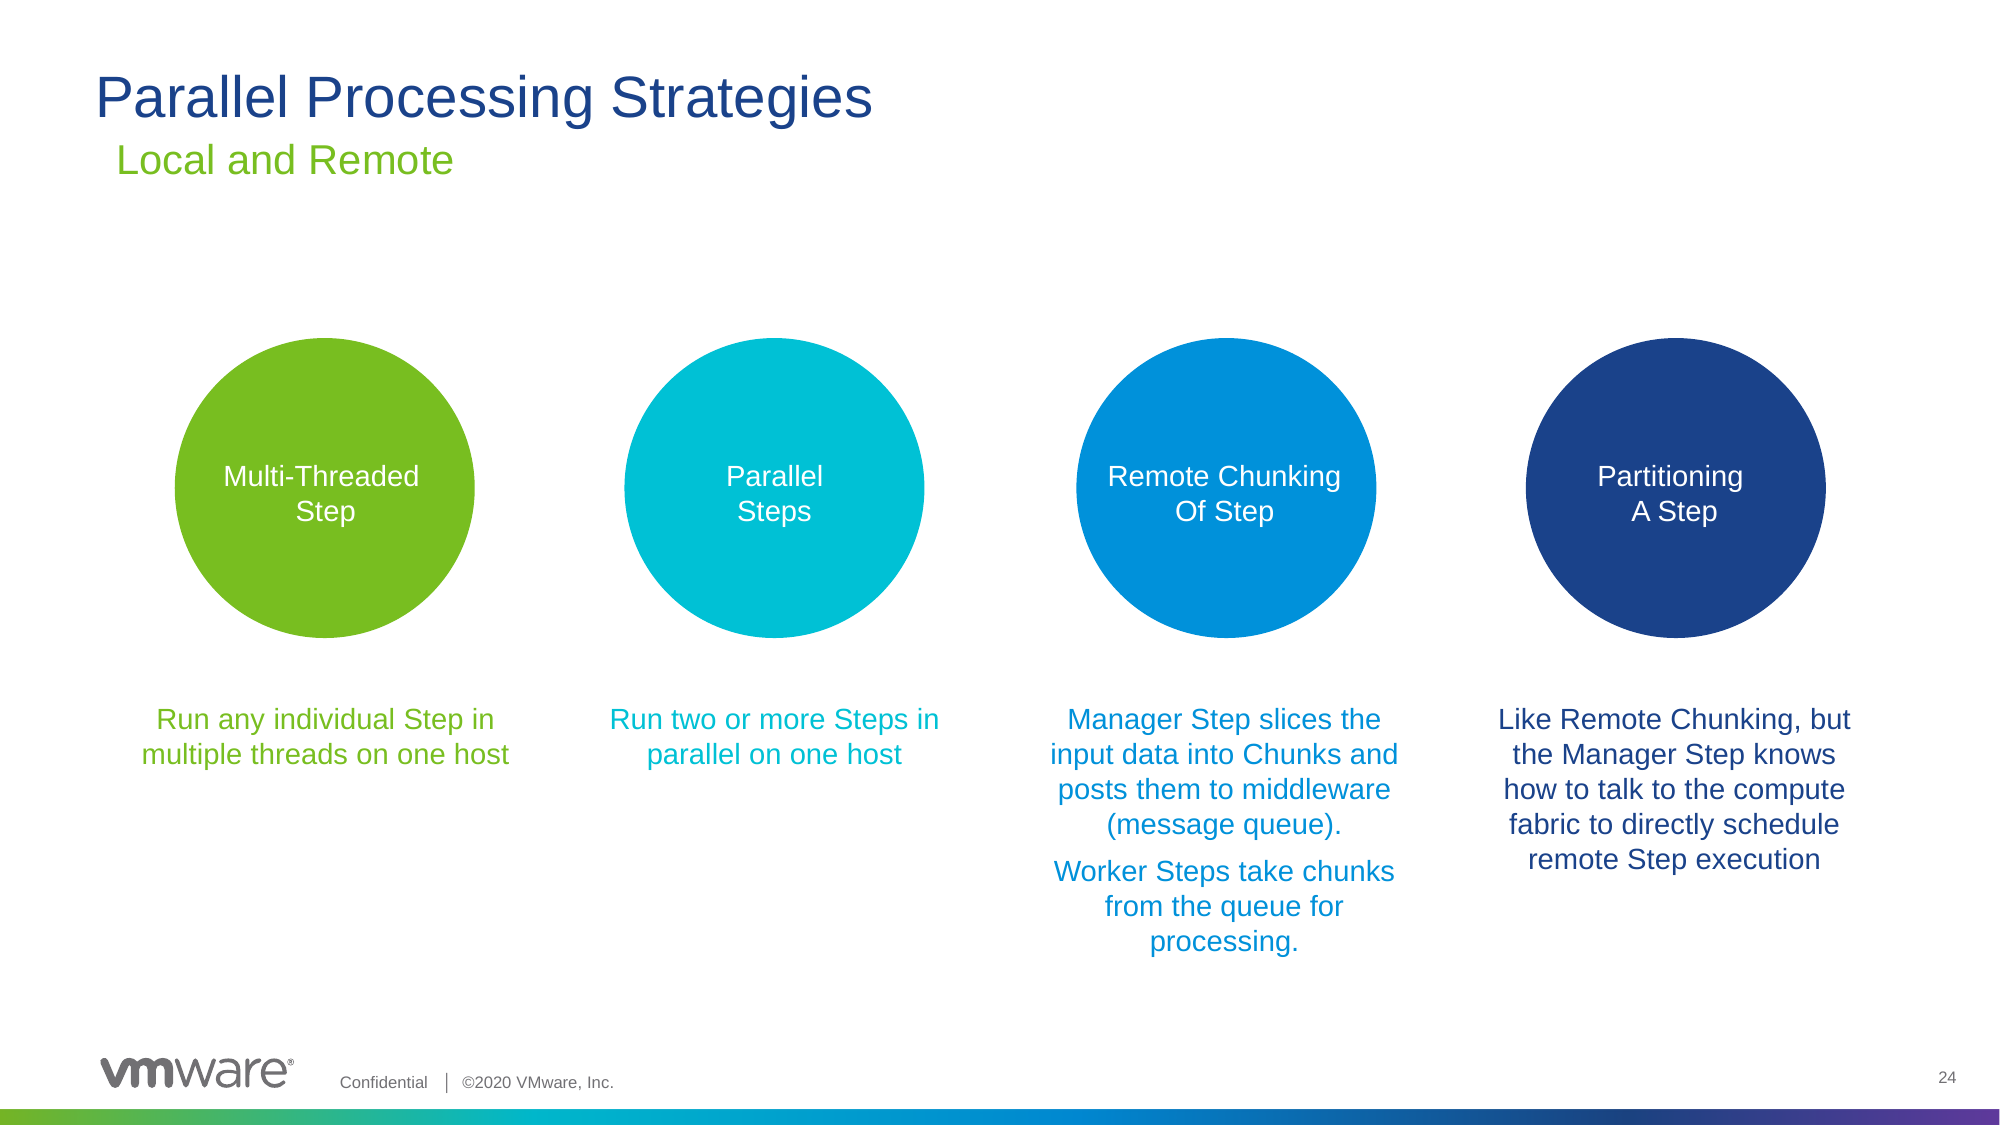

# Parallel Processing Strategies
Local and Remote
Multi-Threaded
Step
Parallel
Steps
Remote Chunking
Of Step
Partitioning
A Step
Run any individual Step in multiple threads on one host
Run two or more Steps in parallel on one host
Manager Step slices the input data into Chunks and posts them to middleware (message queue).
Worker Steps take chunks from the queue for processing.
Like Remote Chunking, but the Manager Step knows how to talk to the compute fabric to directly schedule remote Step execution